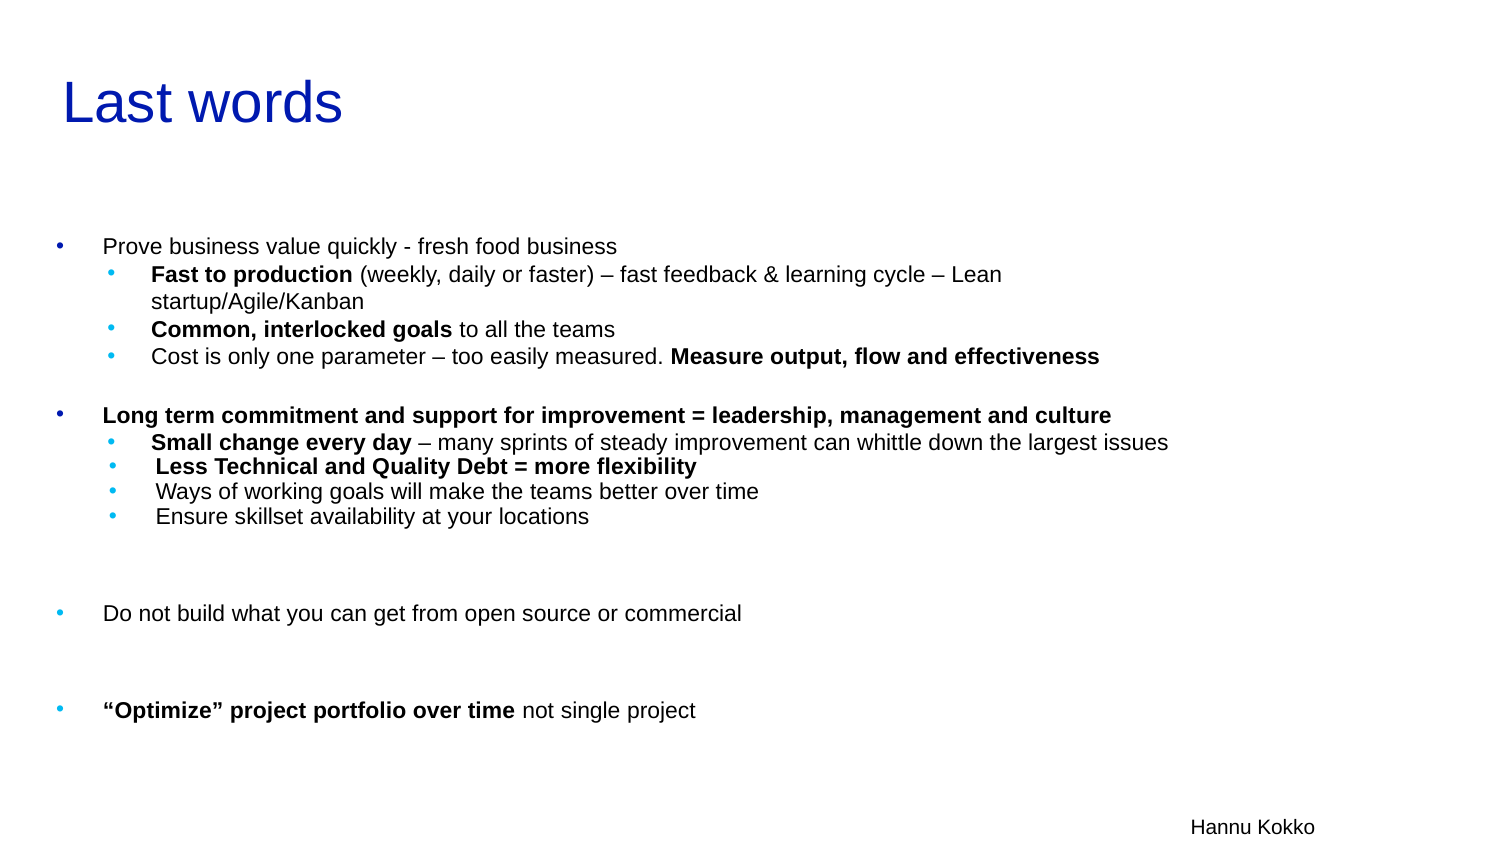

# Last words
Prove business value quickly - fresh food business
Fast to production (weekly, daily or faster) – fast feedback & learning cycle – Lean startup/Agile/Kanban
Common, interlocked goals to all the teams
Cost is only one parameter – too easily measured. Measure output, flow and effectiveness
Long term commitment and support for improvement = leadership, management and culture
Small change every day – many sprints of steady improvement can whittle down the largest issues
Less Technical and Quality Debt = more flexibility
Ways of working goals will make the teams better over time
Ensure skillset availability at your locations

Do not build what you can get from open source or commercial

“Optimize” project portfolio over time not single project

Hannu Kokko